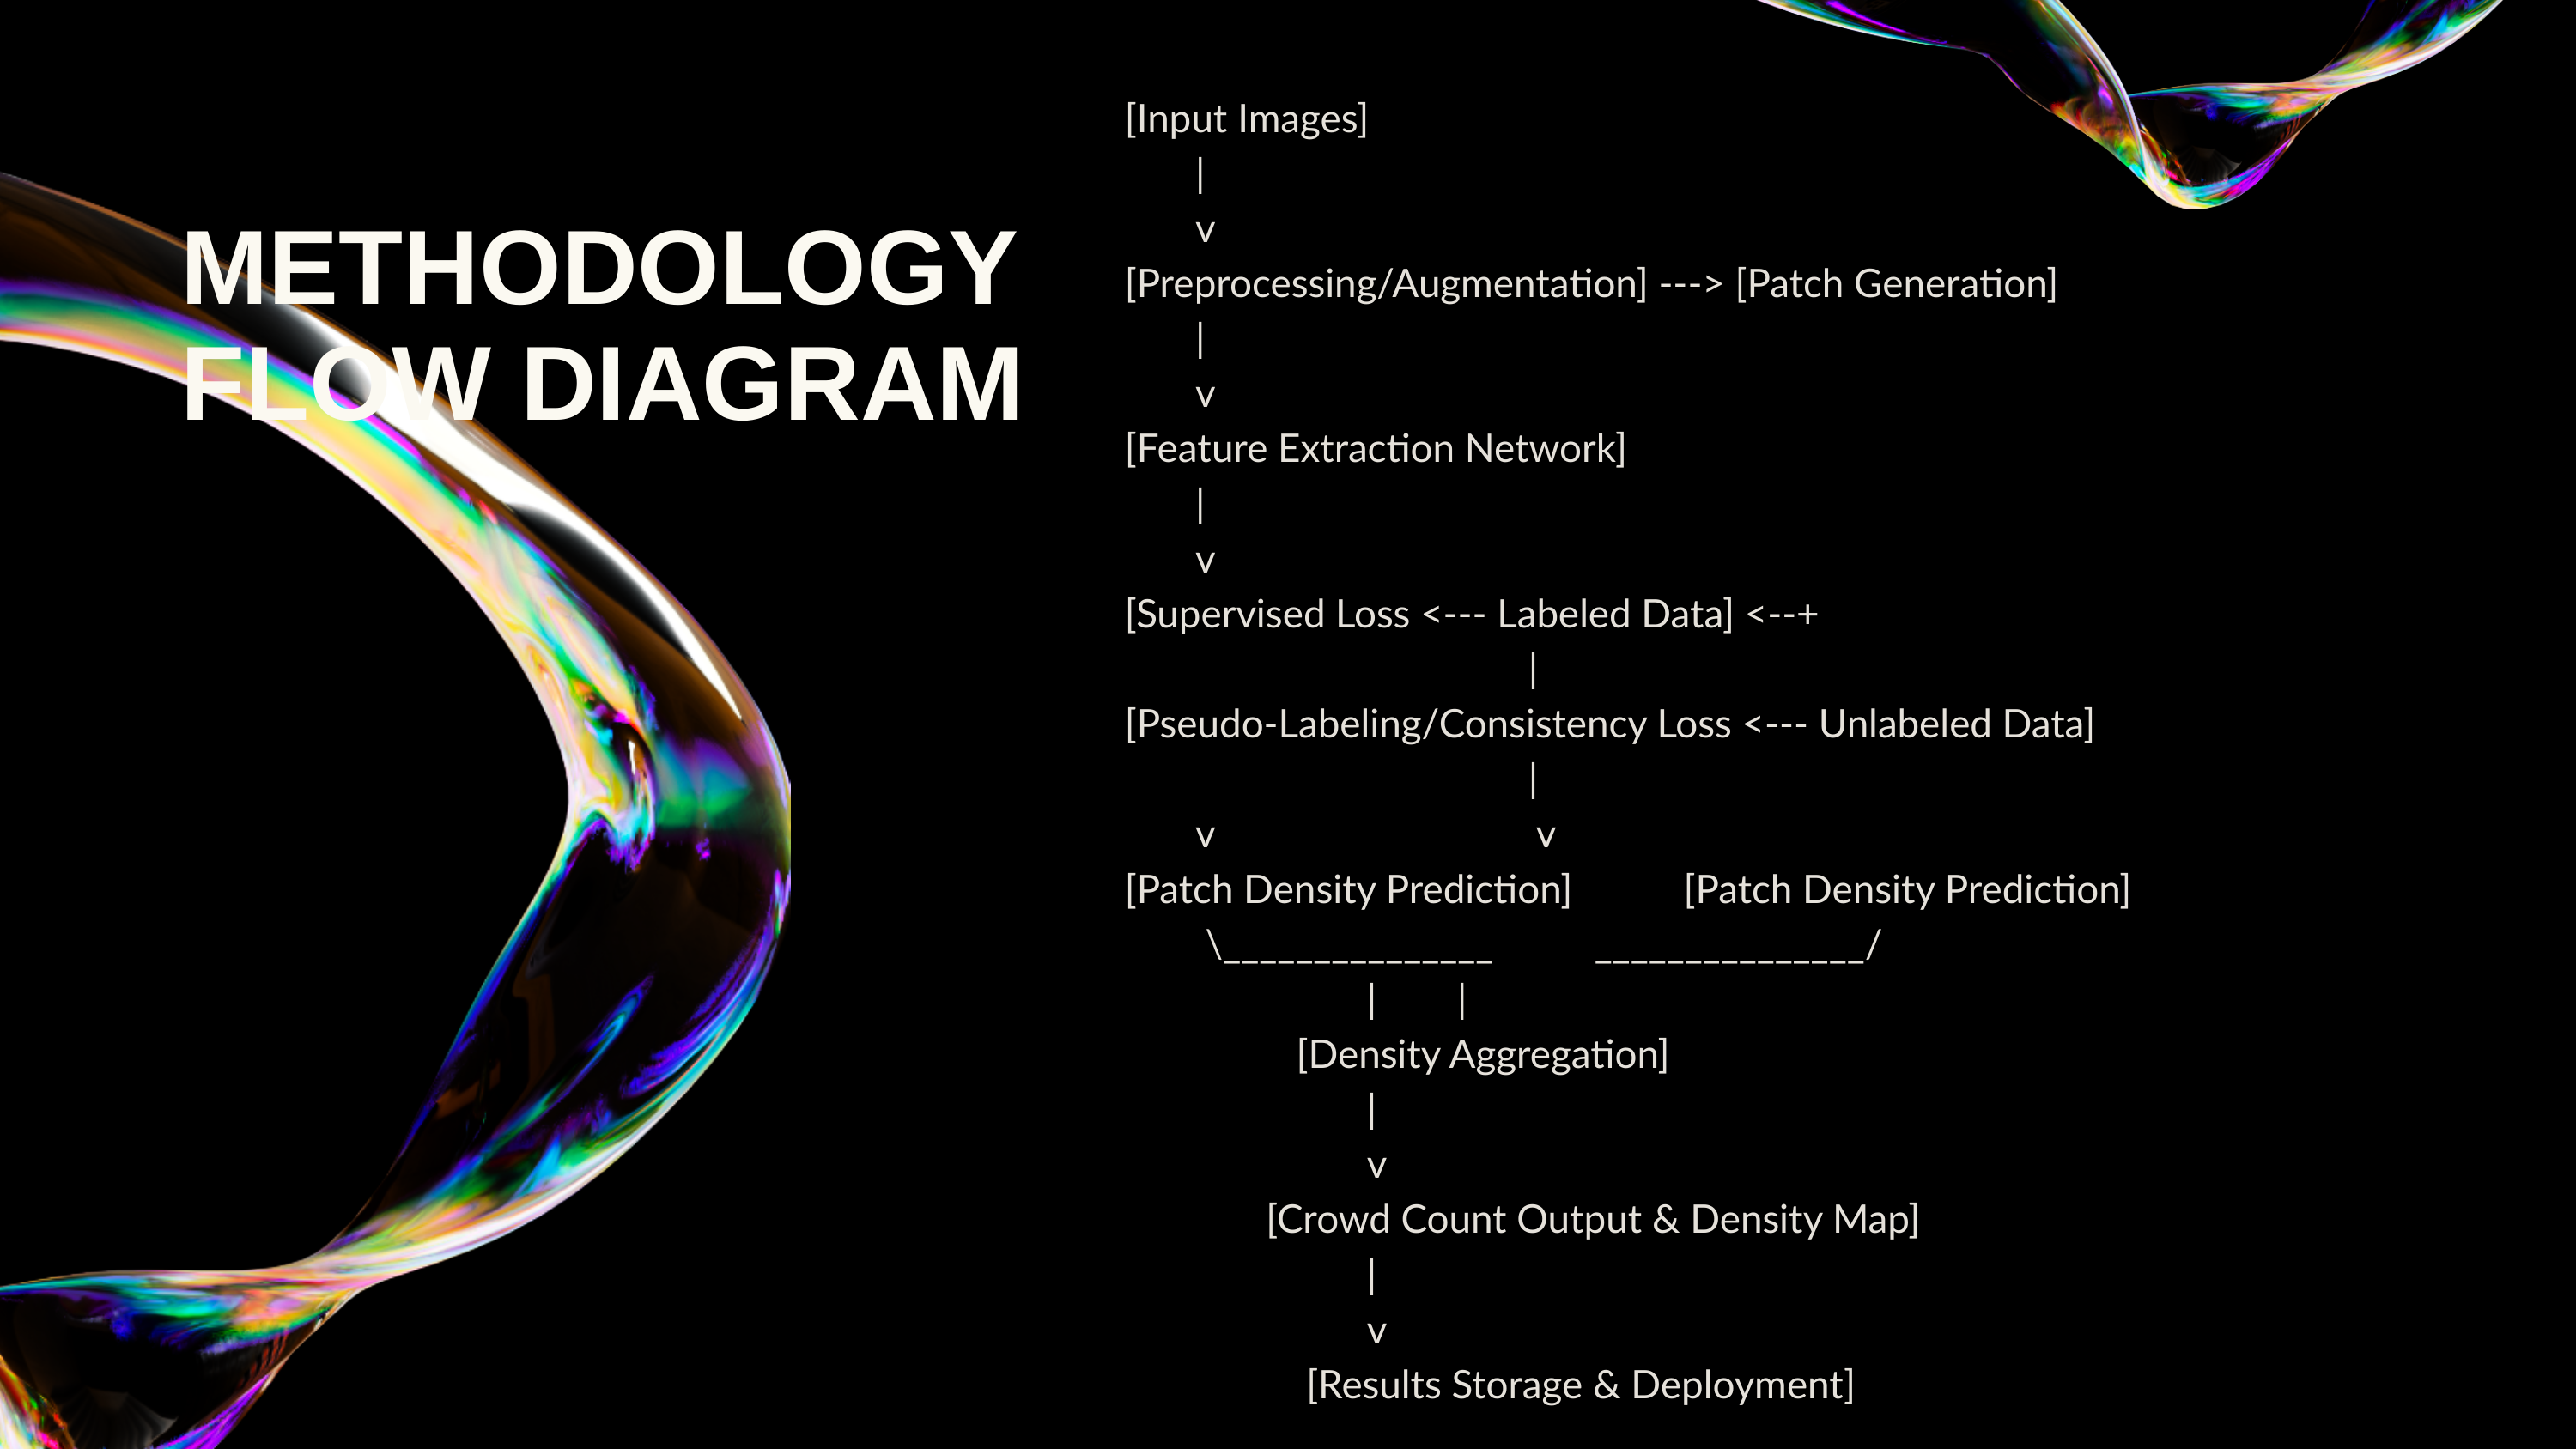

[Input Images]
       |
       v
[Preprocessing/Augmentation] ---> [Patch Generation]
       |
       v
[Feature Extraction Network]
       |
       v
[Supervised Loss <--- Labeled Data] <--+
                                        |
[Pseudo-Labeling/Consistency Loss <--- Unlabeled Data]
                                        |
       v                                v
[Patch Density Prediction]           [Patch Density Prediction]
        \_______________          _______________/
                        |        |
                 [Density Aggregation]
                        |
                        v
              [Crowd Count Output & Density Map]
                        |
                        v
                  [Results Storage & Deployment]

METHODOLOGY FLOW DIAGRAM